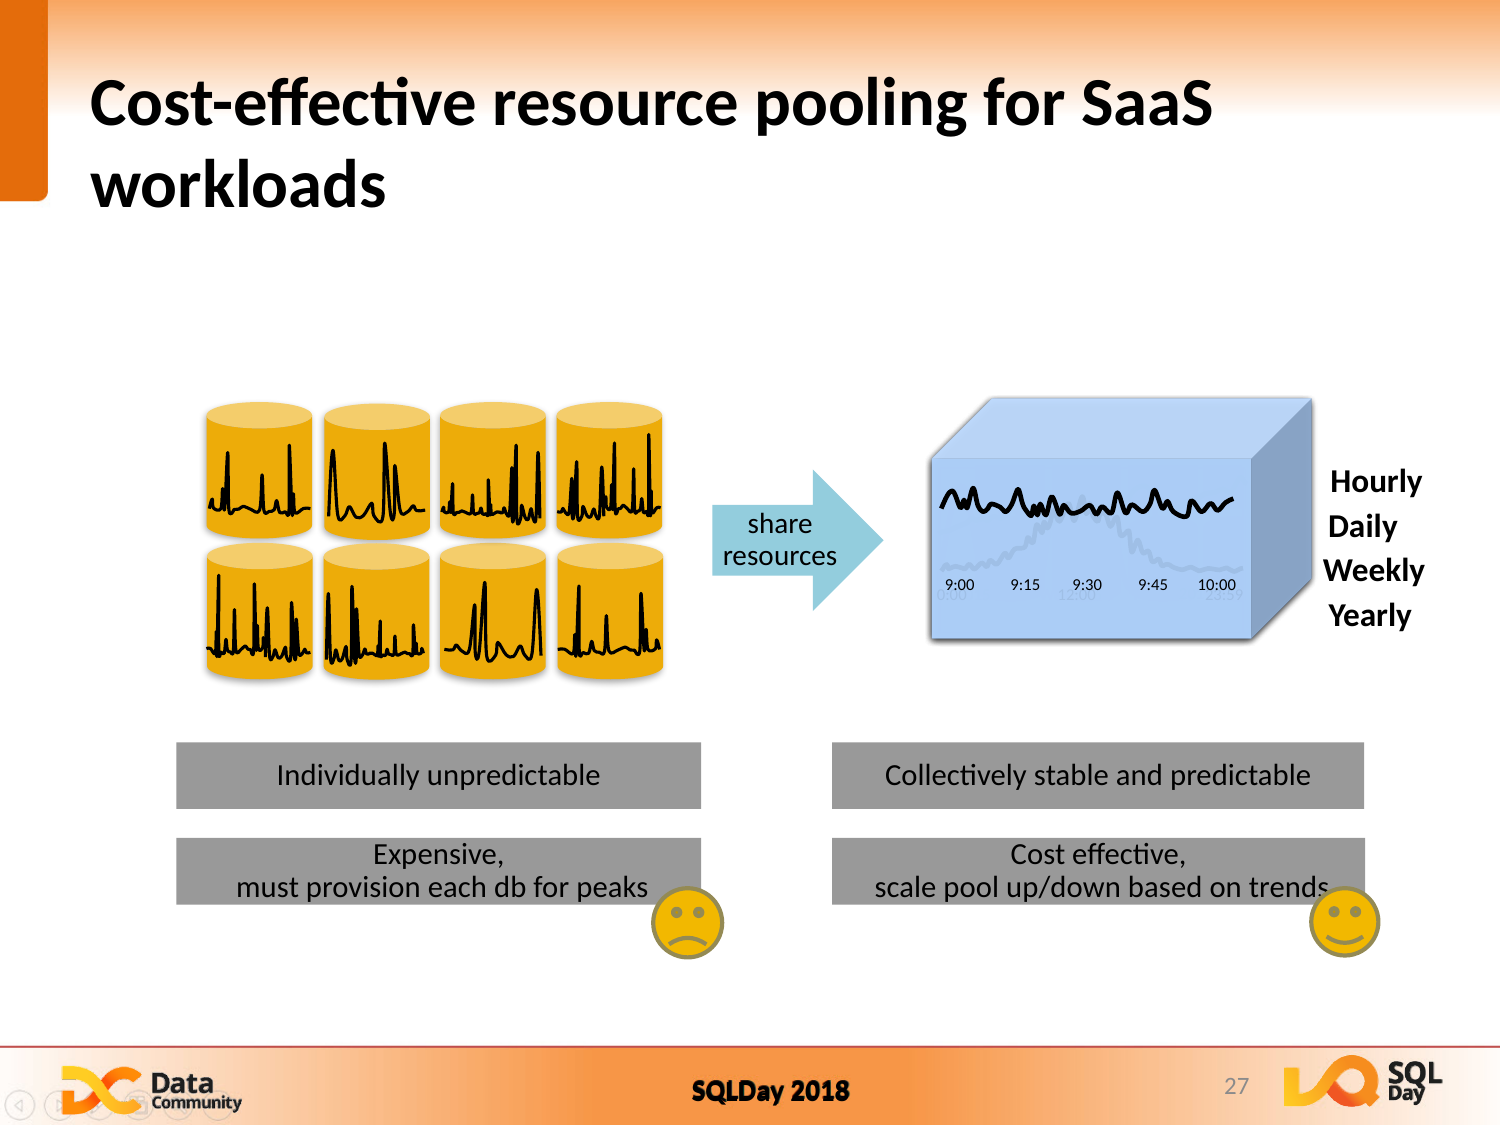

# Cost-effective resource pooling for SaaS workloads

12:00
0:00
23:59

Tue
Wed
Thu
Fri
Mon
Sat
Sun

9:00
9:15
9:30
9:45
10:00

2017
2015
2016

Hourly
share resources
Daily
Weekly

Yearly
Individually unpredictable
Collectively stable and predictable
Expensive,
 must provision each db for peaks
Cost effective,
 scale pool up/down based on trends

27